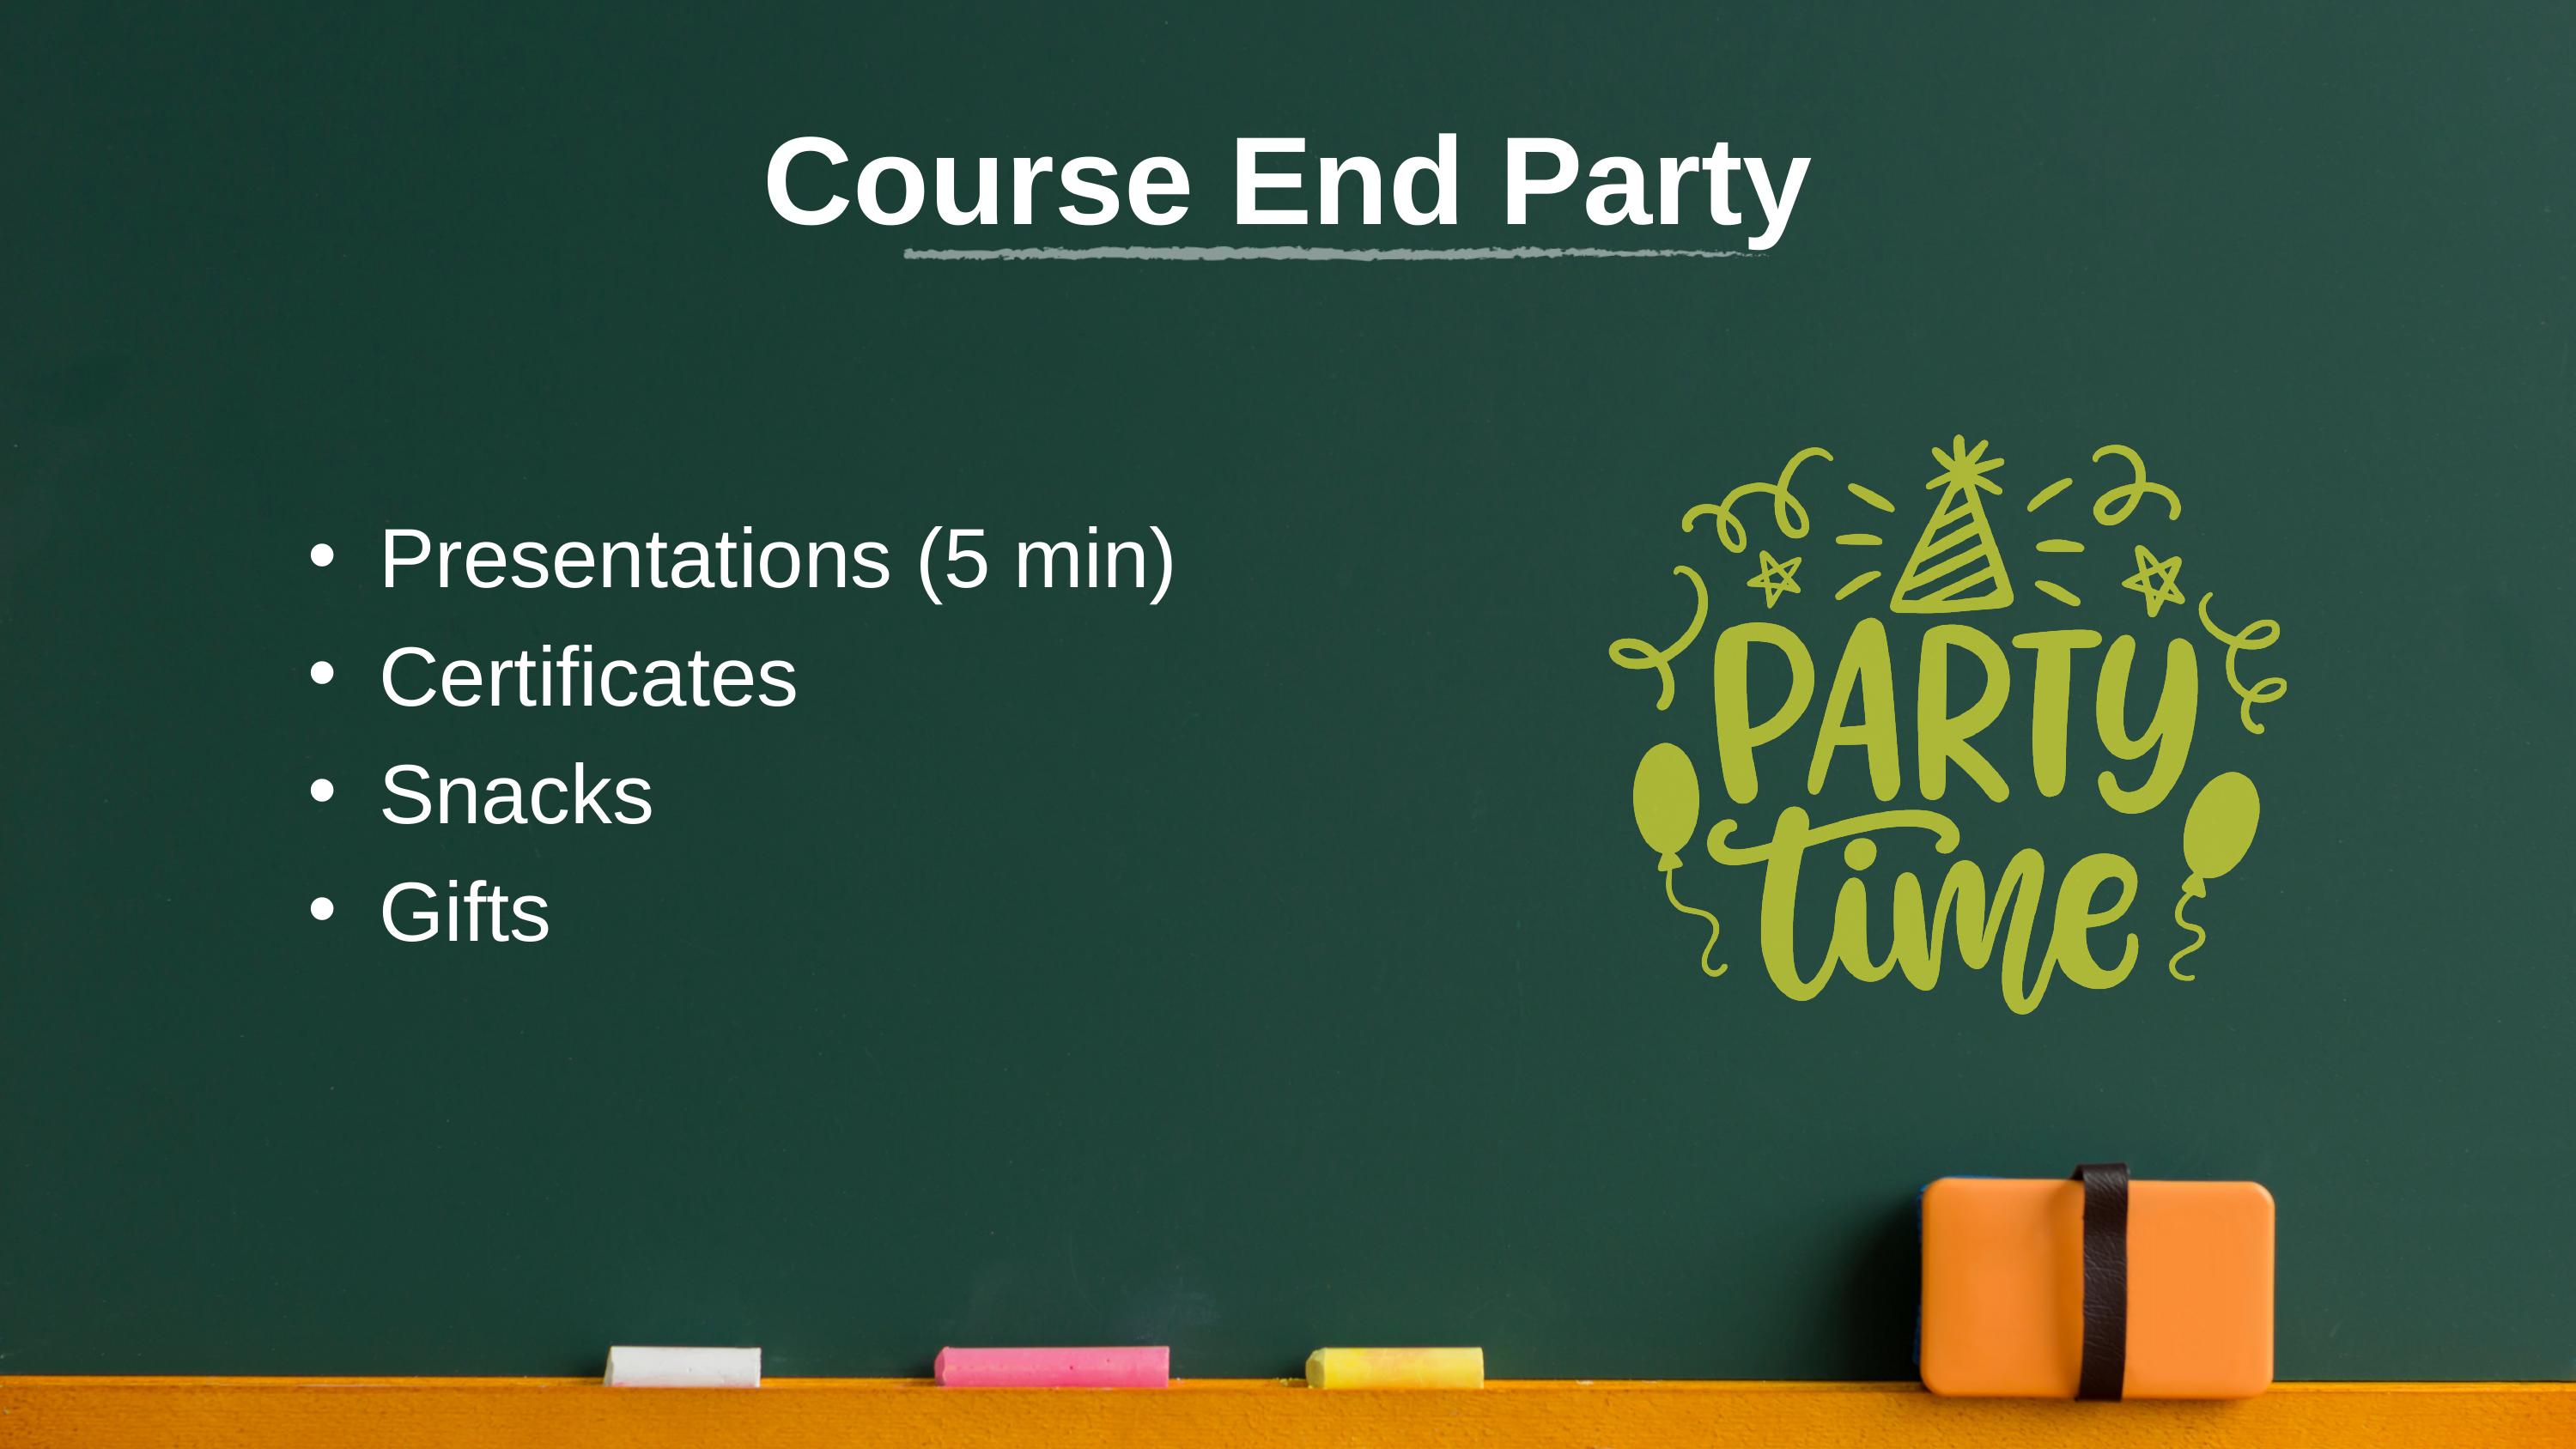

Course End Party

Presentations (5 min)
Certificates
Snacks
Gifts